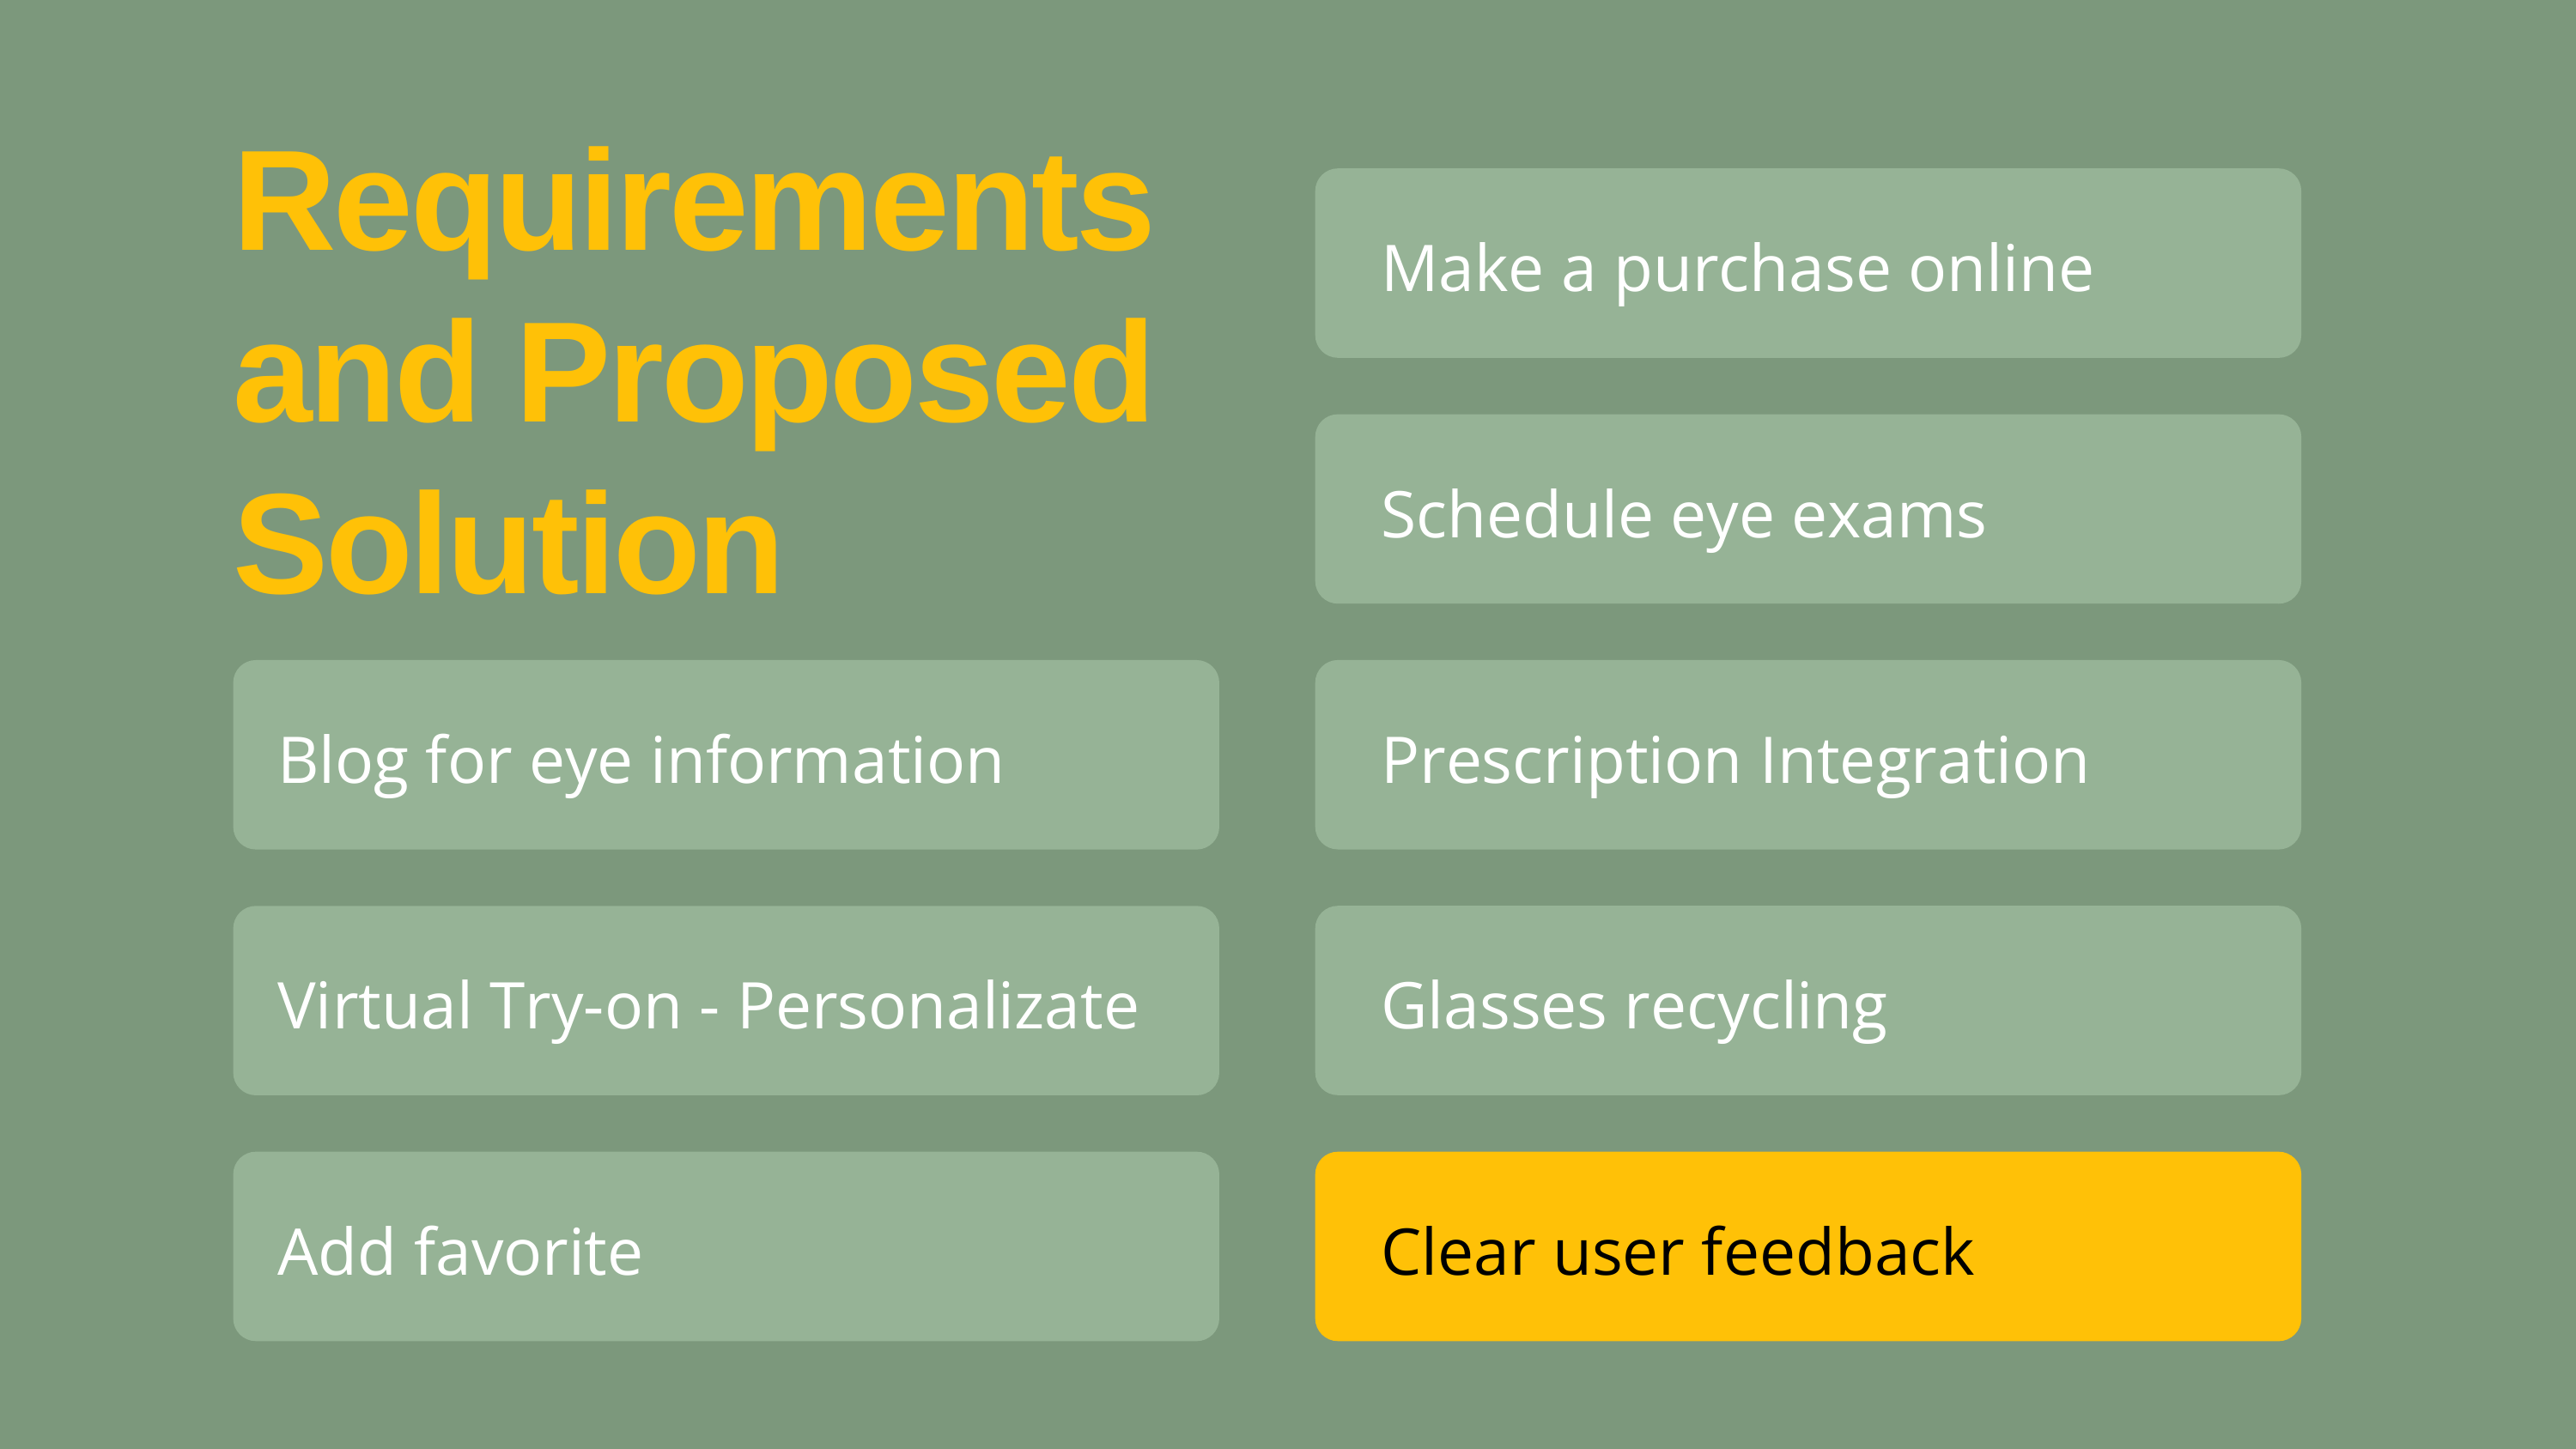

Requirements and Proposed Solution

Make a purchase online

Schedule eye exams

Blog for eye information
Prescription Integration

Glasses recycling
Virtual Try-on - Personalizate

Clear user feedback
Add favorite